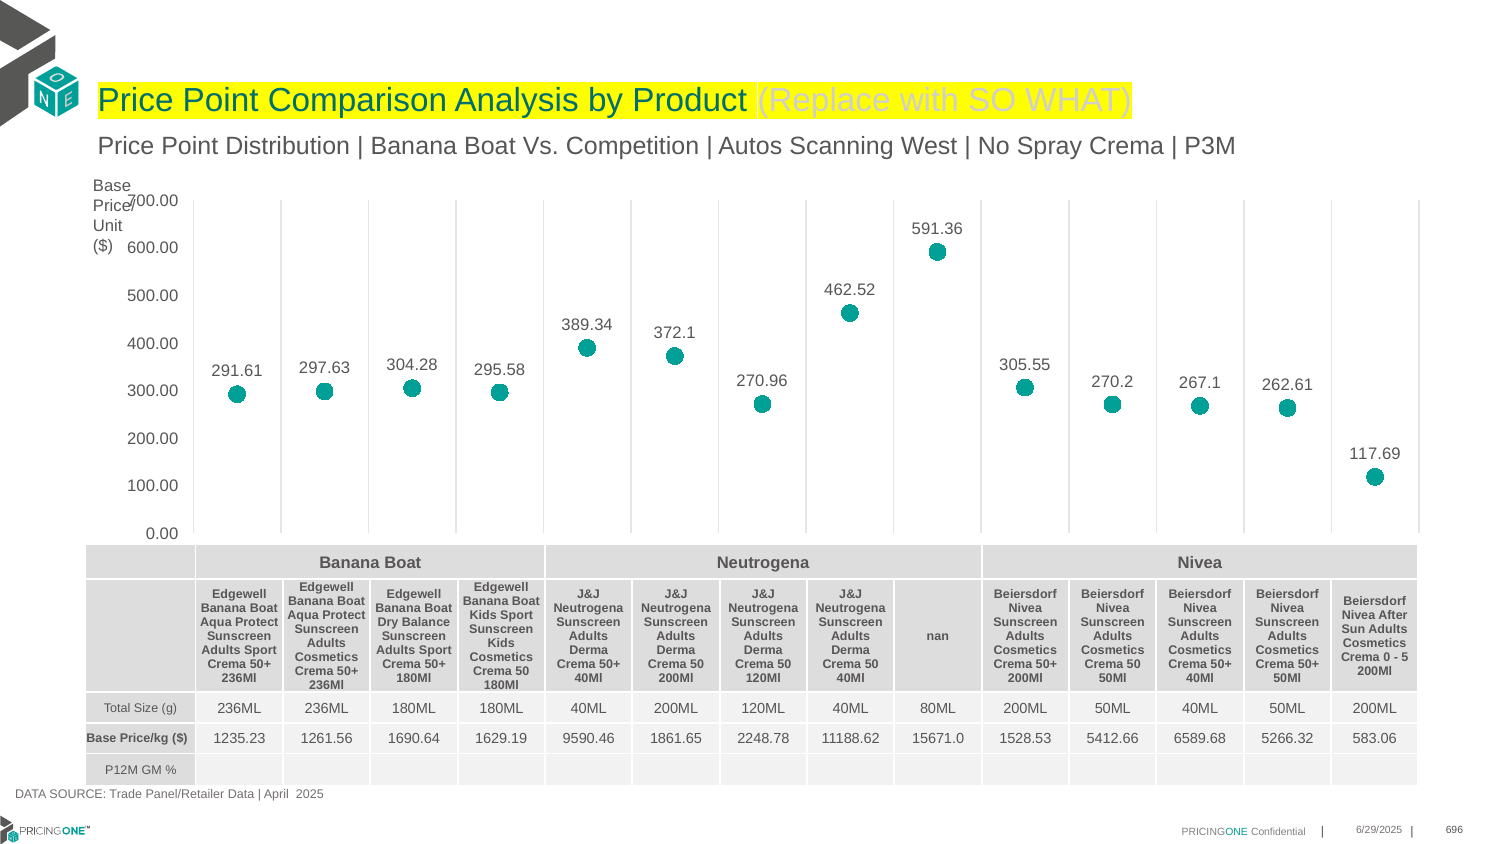

# Price Point Comparison Analysis by Product (Replace with SO WHAT)
Price Point Distribution | Banana Boat Vs. Competition | Autos Scanning West | No Spray Crema | P3M
Base Price/Unit ($)

### Chart

| Category | Base Price/Unit |
|---|---|
| Edgewell Banana Boat Aqua Protect Sunscreen Adults Sport Crema 50+ 236Ml | 291.61 |
| Edgewell Banana Boat Aqua Protect Sunscreen Adults Cosmetics Crema 50+ 236Ml | 297.63 |
| Edgewell Banana Boat Dry Balance Sunscreen Adults Sport Crema 50+ 180Ml | 304.28 |
| Edgewell Banana Boat Kids Sport Sunscreen Kids Cosmetics Crema 50 180Ml | 295.58 |
| J&J Neutrogena Sunscreen Adults Derma Crema 50+ 40Ml | 389.34 |
| J&J Neutrogena Sunscreen Adults Derma Crema 50 200Ml | 372.1 |
| J&J Neutrogena Sunscreen Adults Derma Crema 50 120Ml | 270.96 |
| J&J Neutrogena Sunscreen Adults Derma Crema 50 40Ml | 462.52 |
| nan | 591.36 |
| Beiersdorf Nivea Sunscreen Adults Cosmetics Crema 50+ 200Ml | 305.55 |
| Beiersdorf Nivea Sunscreen Adults Cosmetics Crema 50 50Ml | 270.2 |
| Beiersdorf Nivea Sunscreen Adults Cosmetics Crema 50+ 40Ml | 267.1 |
| Beiersdorf Nivea Sunscreen Adults Cosmetics Crema 50+ 50Ml | 262.61 |
| Beiersdorf Nivea After Sun Adults Cosmetics Crema 0 - 5 200Ml | 117.69 |
|  | Banana Boat | Banana Boat | Banana Boat | Banana Boat | Neutrogena | Neutrogena | Neutrogena | Neutrogena | Neutrogena | Nivea | Nivea | Nivea | Nivea | Nivea |
| --- | --- | --- | --- | --- | --- | --- | --- | --- | --- | --- | --- | --- | --- | --- |
|  | Edgewell Banana Boat Aqua Protect Sunscreen Adults Sport Crema 50+ 236Ml | Edgewell Banana Boat Aqua Protect Sunscreen Adults Cosmetics Crema 50+ 236Ml | Edgewell Banana Boat Dry Balance Sunscreen Adults Sport Crema 50+ 180Ml | Edgewell Banana Boat Kids Sport Sunscreen Kids Cosmetics Crema 50 180Ml | J&J Neutrogena Sunscreen Adults Derma Crema 50+ 40Ml | J&J Neutrogena Sunscreen Adults Derma Crema 50 200Ml | J&J Neutrogena Sunscreen Adults Derma Crema 50 120Ml | J&J Neutrogena Sunscreen Adults Derma Crema 50 40Ml | nan | Beiersdorf Nivea Sunscreen Adults Cosmetics Crema 50+ 200Ml | Beiersdorf Nivea Sunscreen Adults Cosmetics Crema 50 50Ml | Beiersdorf Nivea Sunscreen Adults Cosmetics Crema 50+ 40Ml | Beiersdorf Nivea Sunscreen Adults Cosmetics Crema 50+ 50Ml | Beiersdorf Nivea After Sun Adults Cosmetics Crema 0 - 5 200Ml |
| Total Size (g) | 236ML | 236ML | 180ML | 180ML | 40ML | 200ML | 120ML | 40ML | 80ML | 200ML | 50ML | 40ML | 50ML | 200ML |
| Base Price/kg ($) | 1235.23 | 1261.56 | 1690.64 | 1629.19 | 9590.46 | 1861.65 | 2248.78 | 11188.62 | 15671.0 | 1528.53 | 5412.66 | 6589.68 | 5266.32 | 583.06 |
| P12M GM % |  |  |  |  |  |  |  |  |  |  |  |  |  |  |
DATA SOURCE: Trade Panel/Retailer Data | April  2025

6/29/2025
696